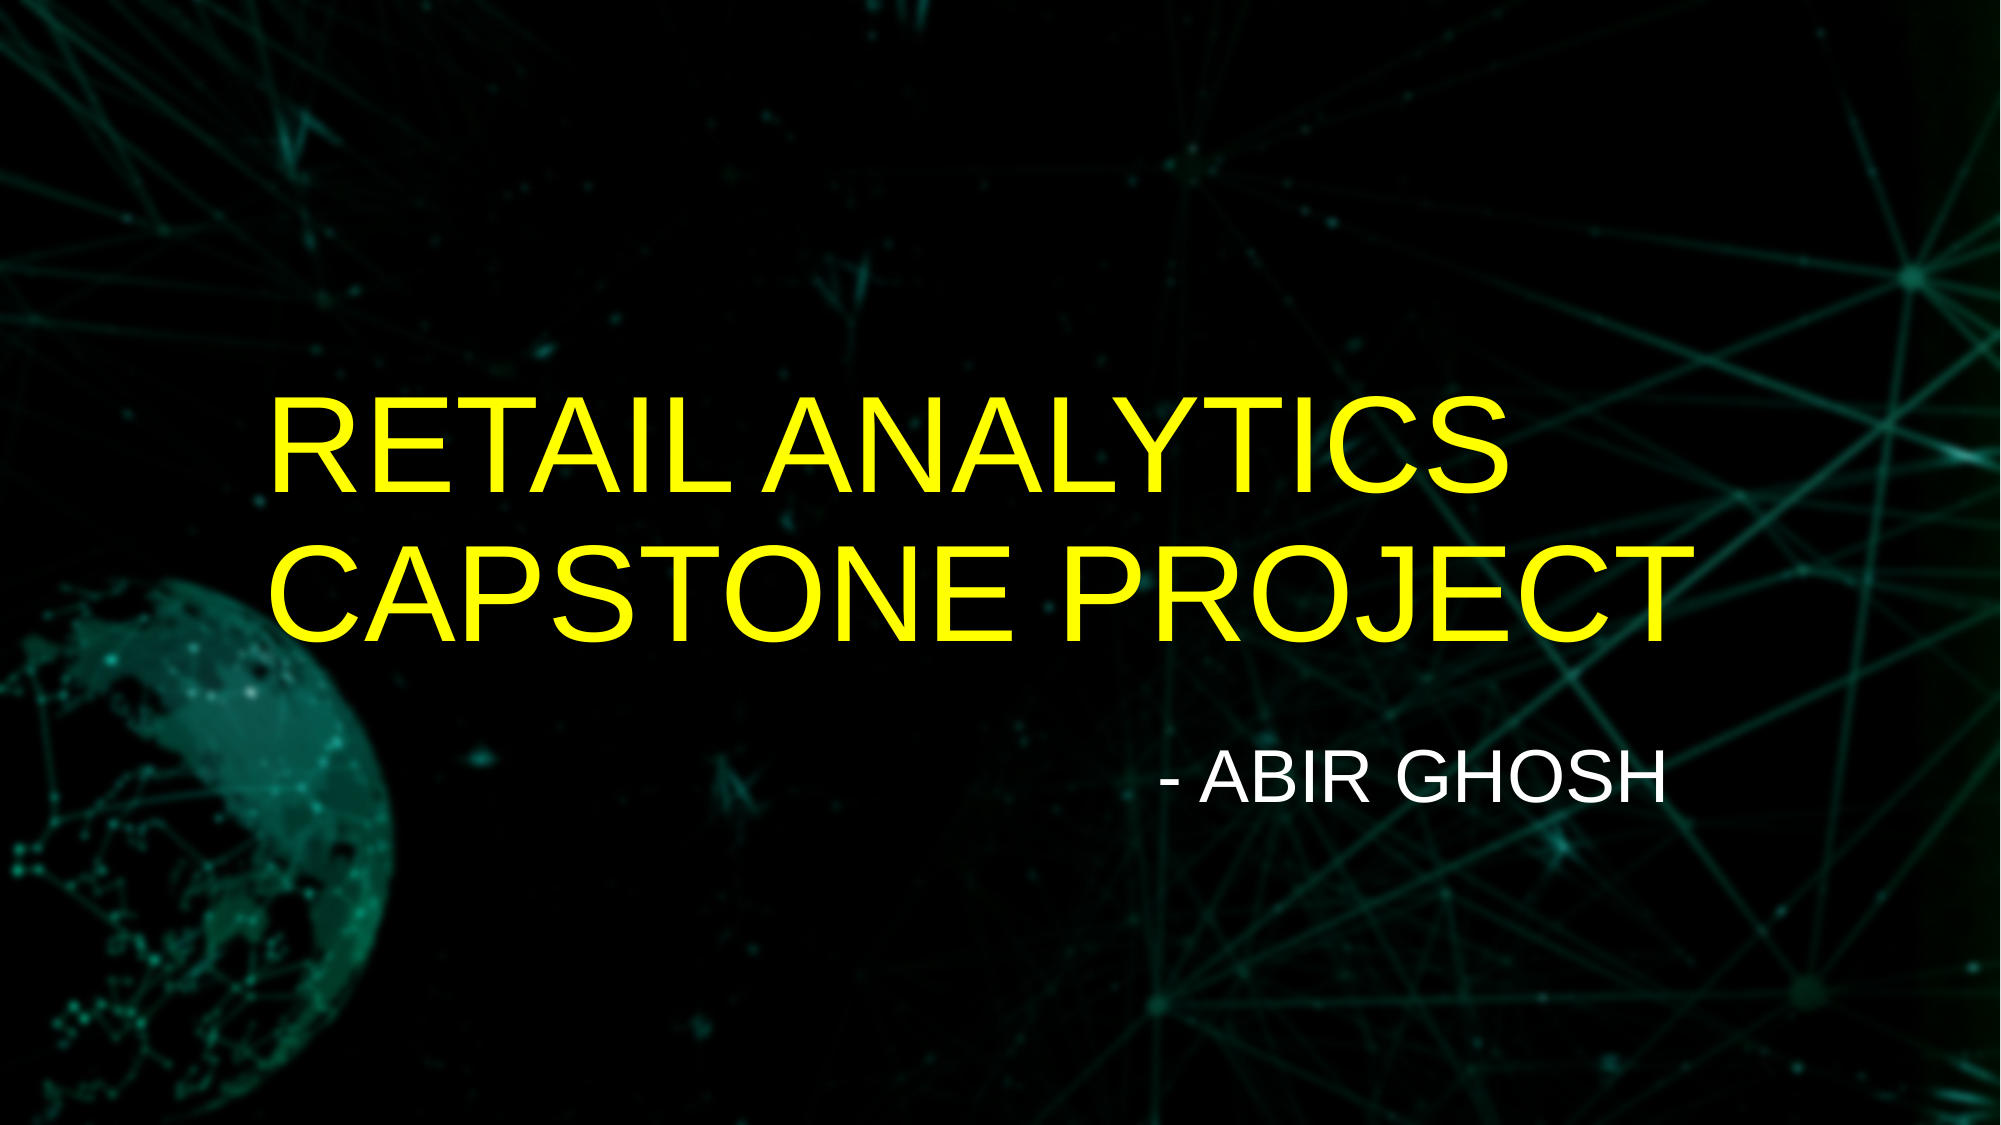

# RETAIL ANALYTICS CAPSTONE PROJECT
- ABIR GHOSH